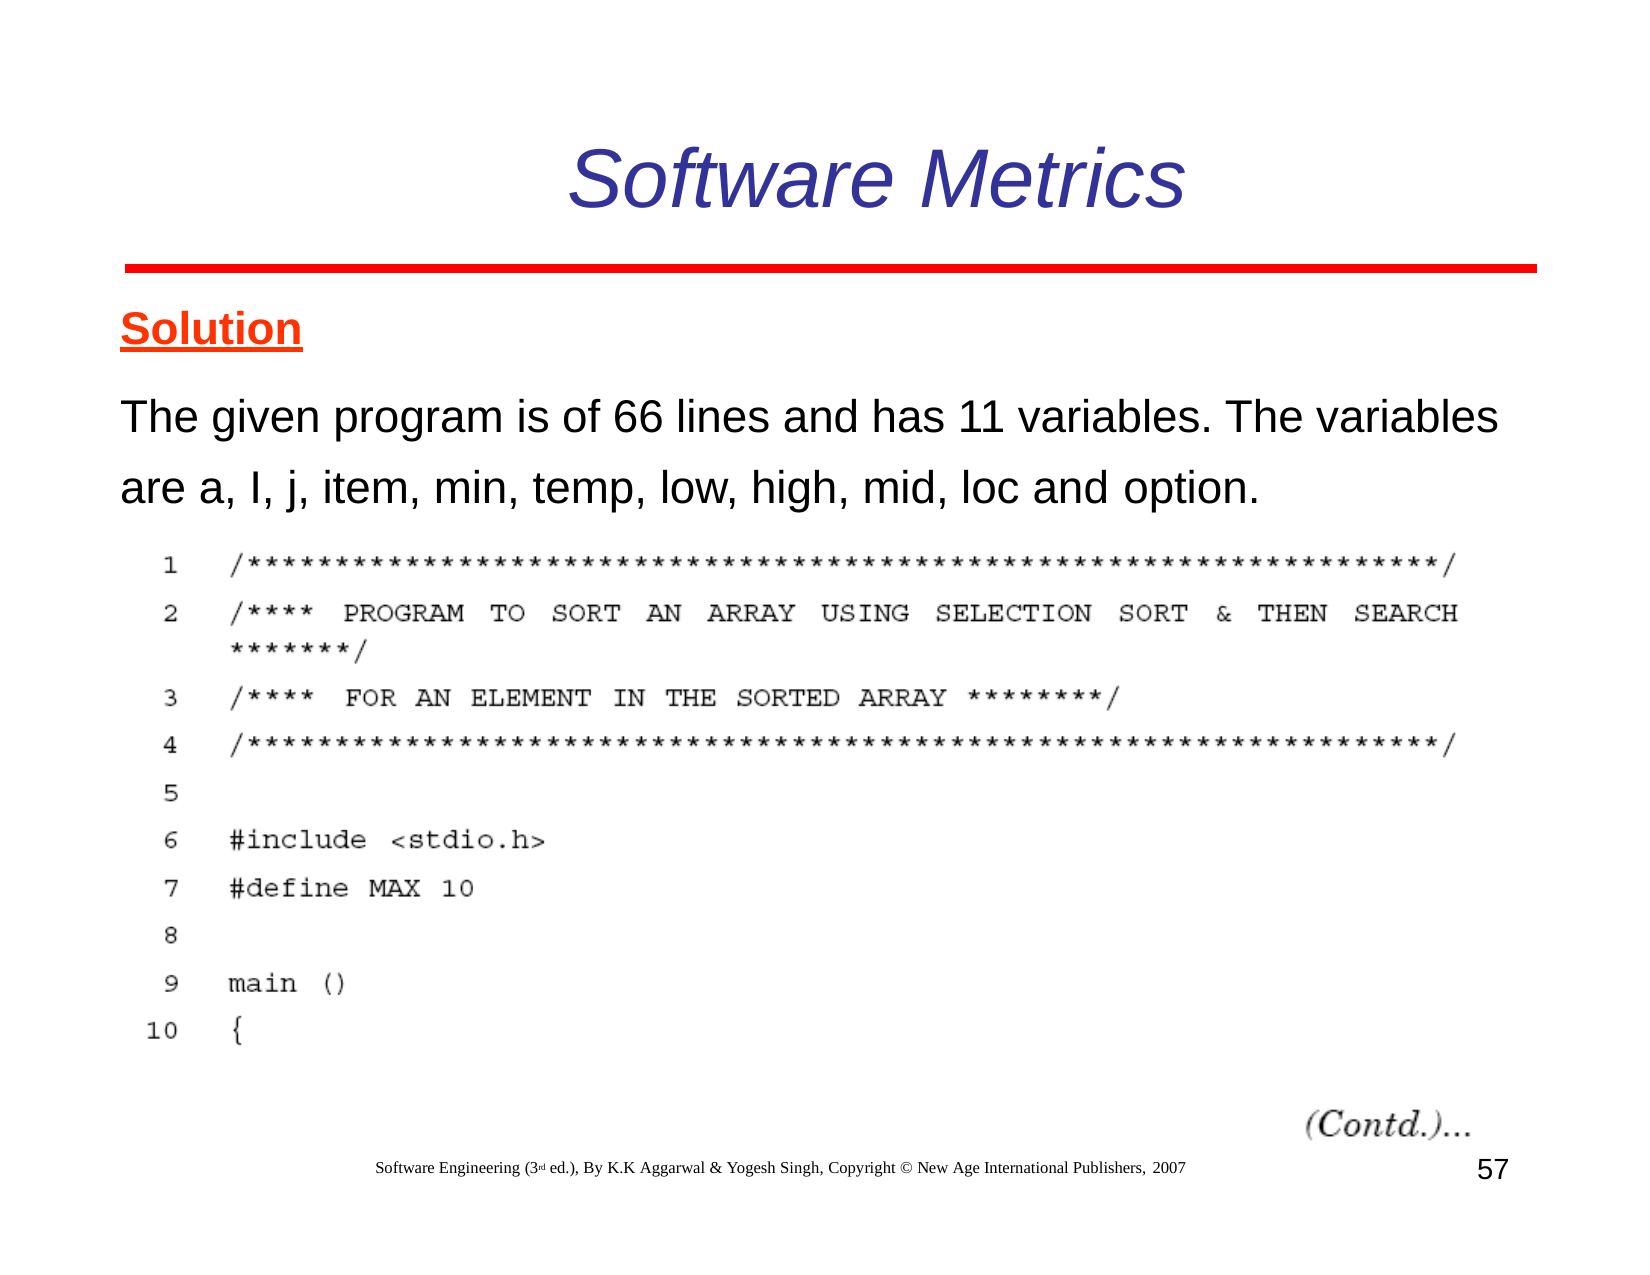

# Software Metrics

Solution
The given program is of 66 lines and has 11 variables. The variables  are a, I, j, item, min, temp, low, high, mid, loc and option.

57
Software Engineering (3rd  ed.), By K.K Aggarwal & Yogesh Singh, Copyright © New Age International Publishers, 2007